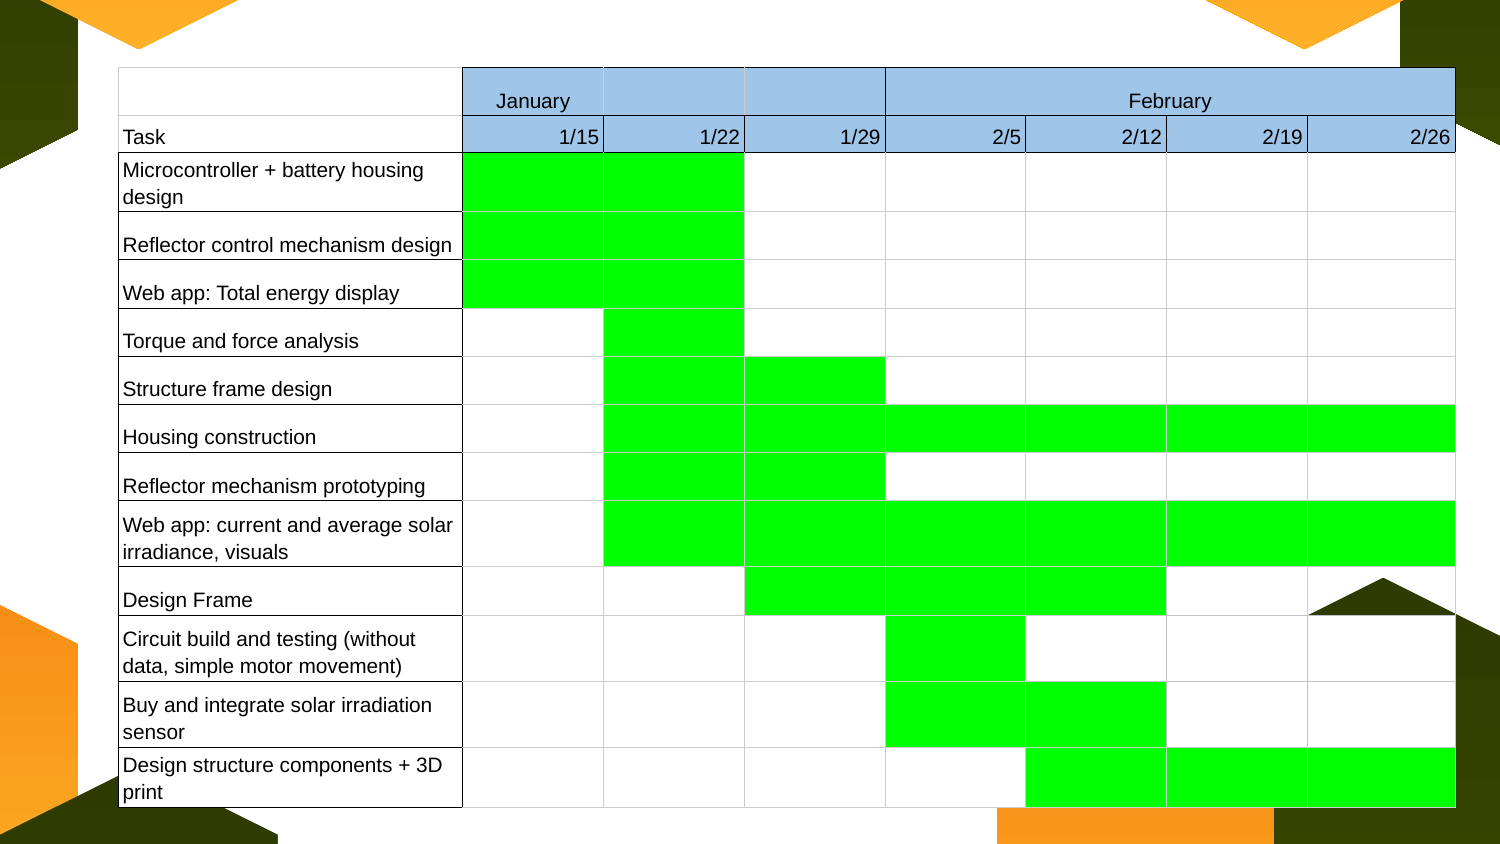

|  | January |  |  | February |  |  |  |
| --- | --- | --- | --- | --- | --- | --- | --- |
| Task | 1/15 | 1/22 | 1/29 | 2/5 | 2/12 | 2/19 | 2/26 |
| Microcontroller + battery housing design |  |  |  |  |  |  |  |
| Reflector control mechanism design |  |  |  |  |  |  |  |
| Web app: Total energy display |  |  |  |  |  |  |  |
| Torque and force analysis |  |  |  |  |  |  |  |
| Structure frame design |  |  |  |  |  |  |  |
| Housing construction |  |  |  |  |  |  |  |
| Reflector mechanism prototyping |  |  |  |  |  |  |  |
| Web app: current and average solar irradiance, visuals |  |  |  |  |  |  |  |
| Design Frame |  |  |  |  |  |  |  |
| Circuit build and testing (without data, simple motor movement) |  |  |  |  |  |  |  |
| Buy and integrate solar irradiation sensor |  |  |  |  |  |  |  |
| Design structure components + 3D print |  |  |  |  |  |  |  |
# Gantt Chart Slide
Show the gantt chart and Clear referencing of progress and plans against milestones, Gantt chart plans

Everyone talks here.